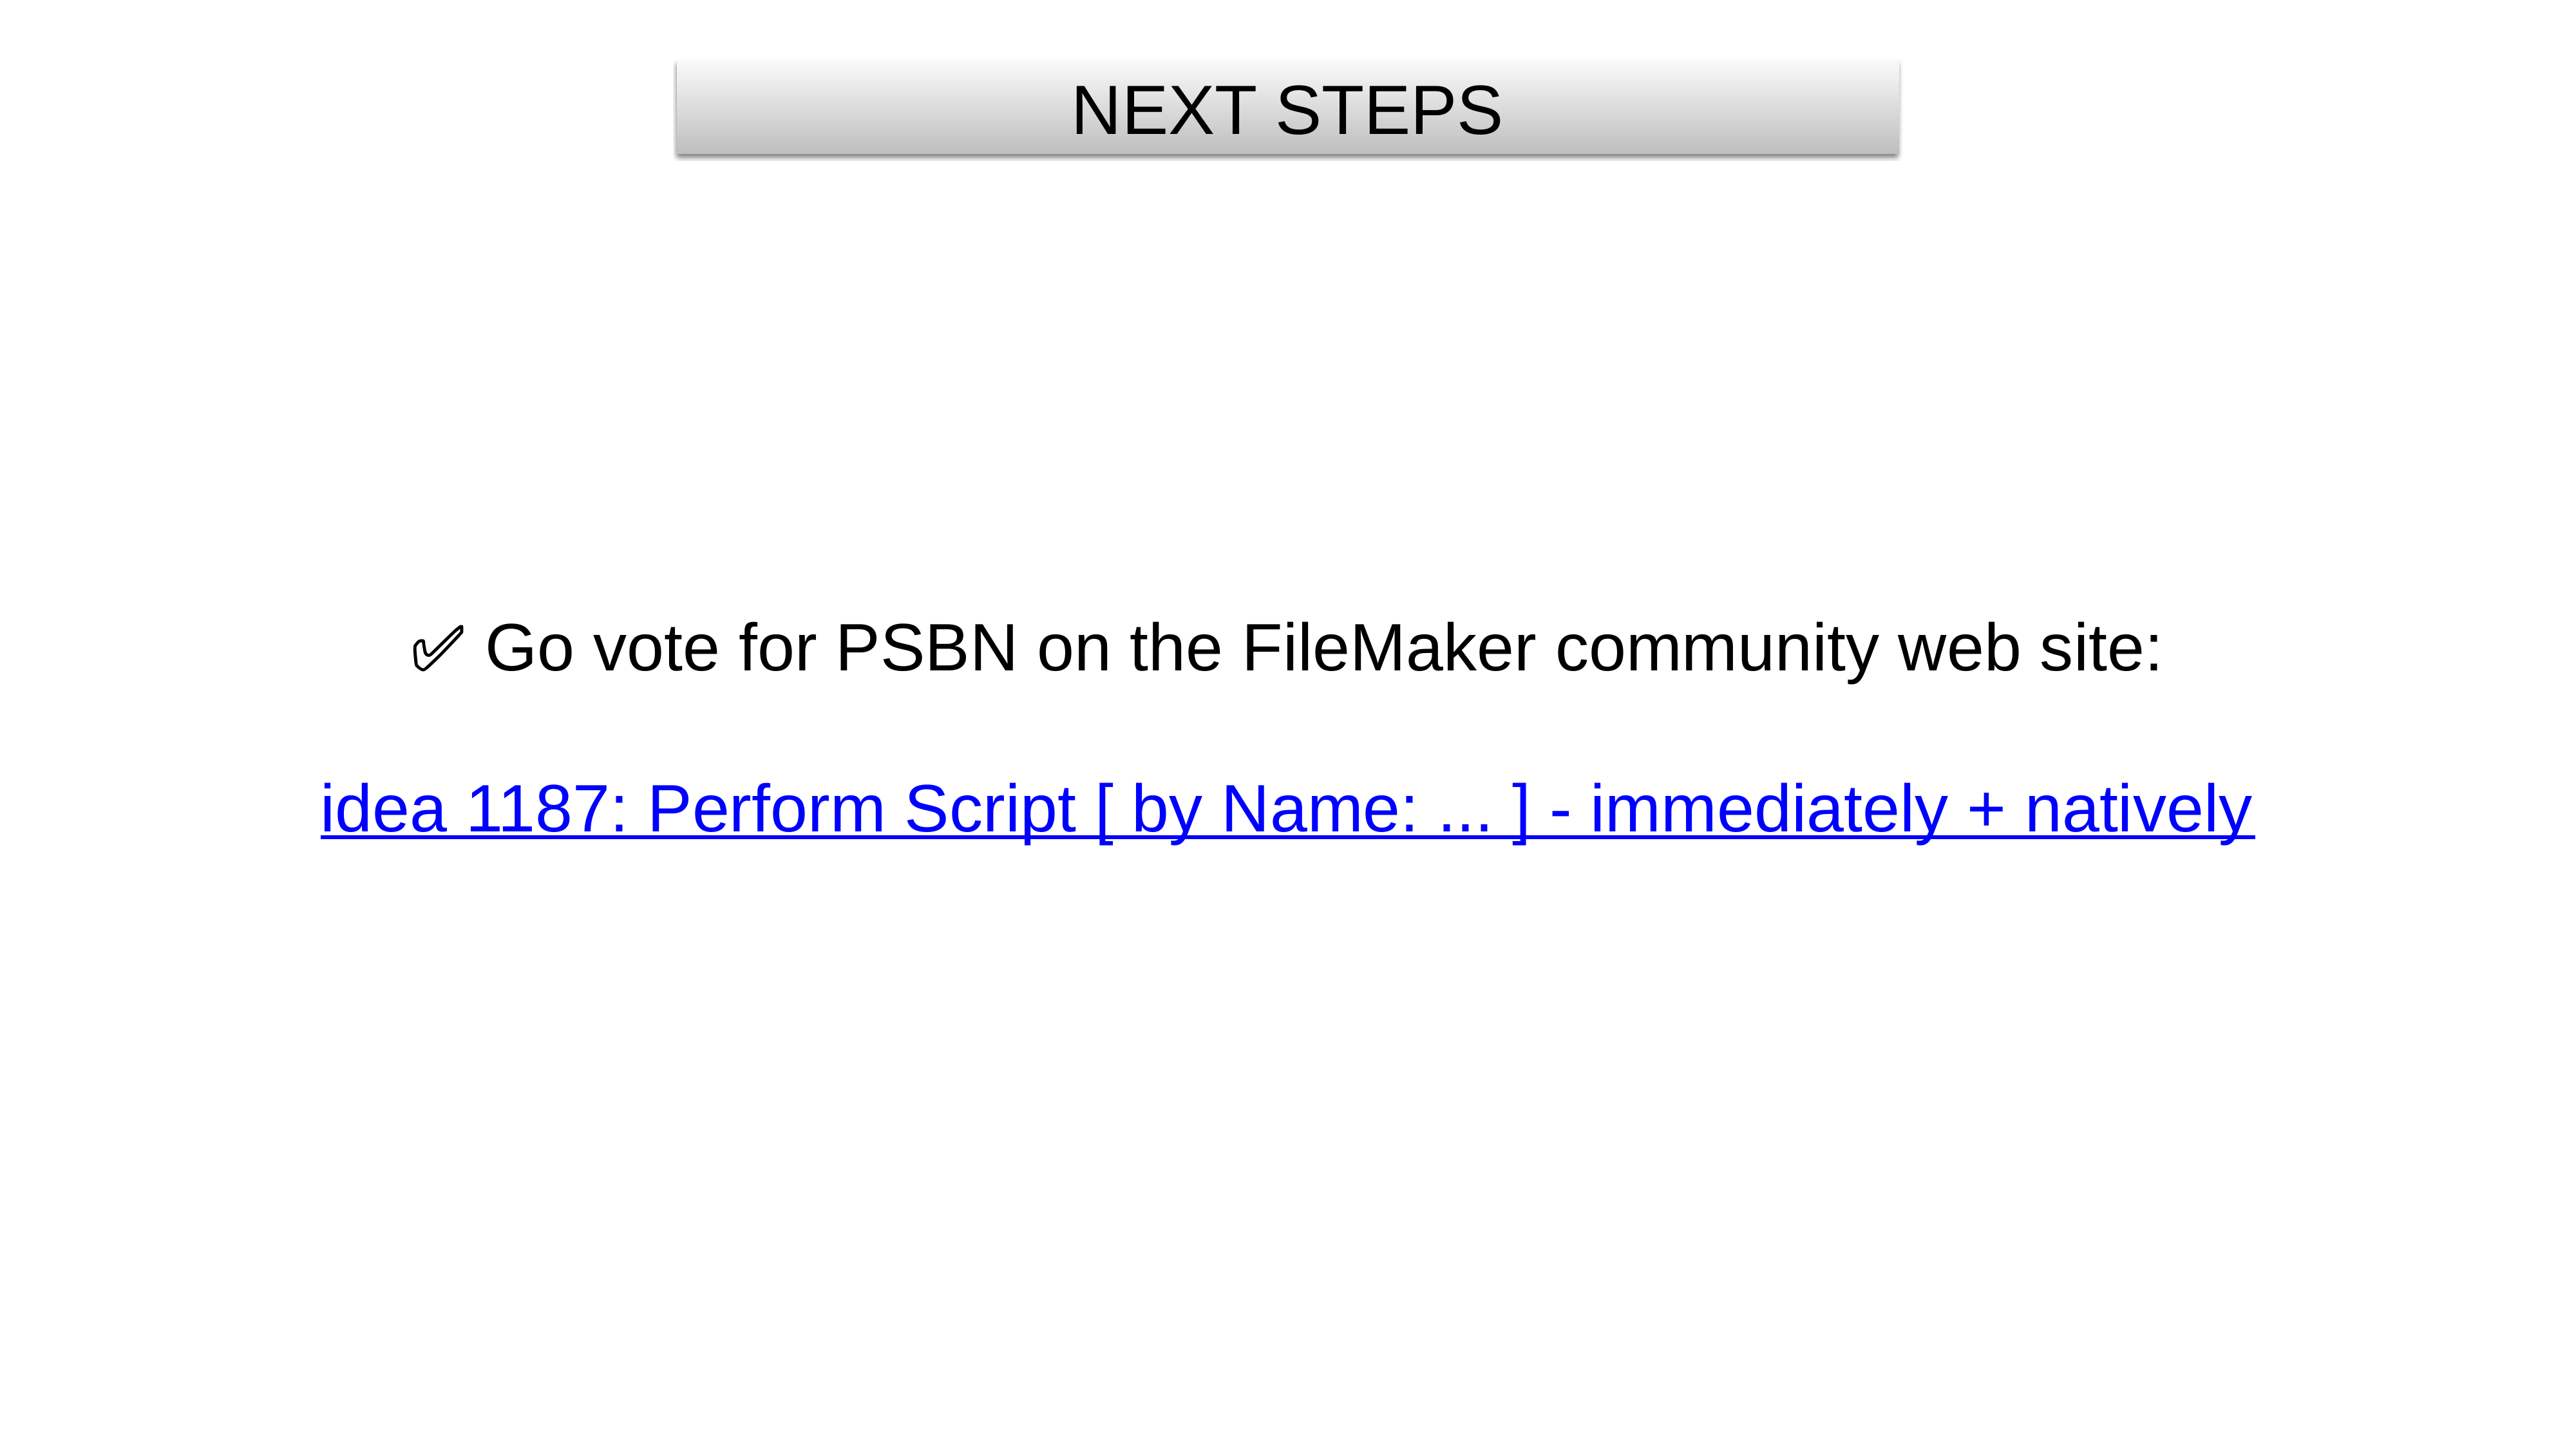

NEXT STEPS
✅ Go vote for PSBN on the FileMaker community web site:

idea 1187: Perform Script [ by Name: ... ] - immediately + natively